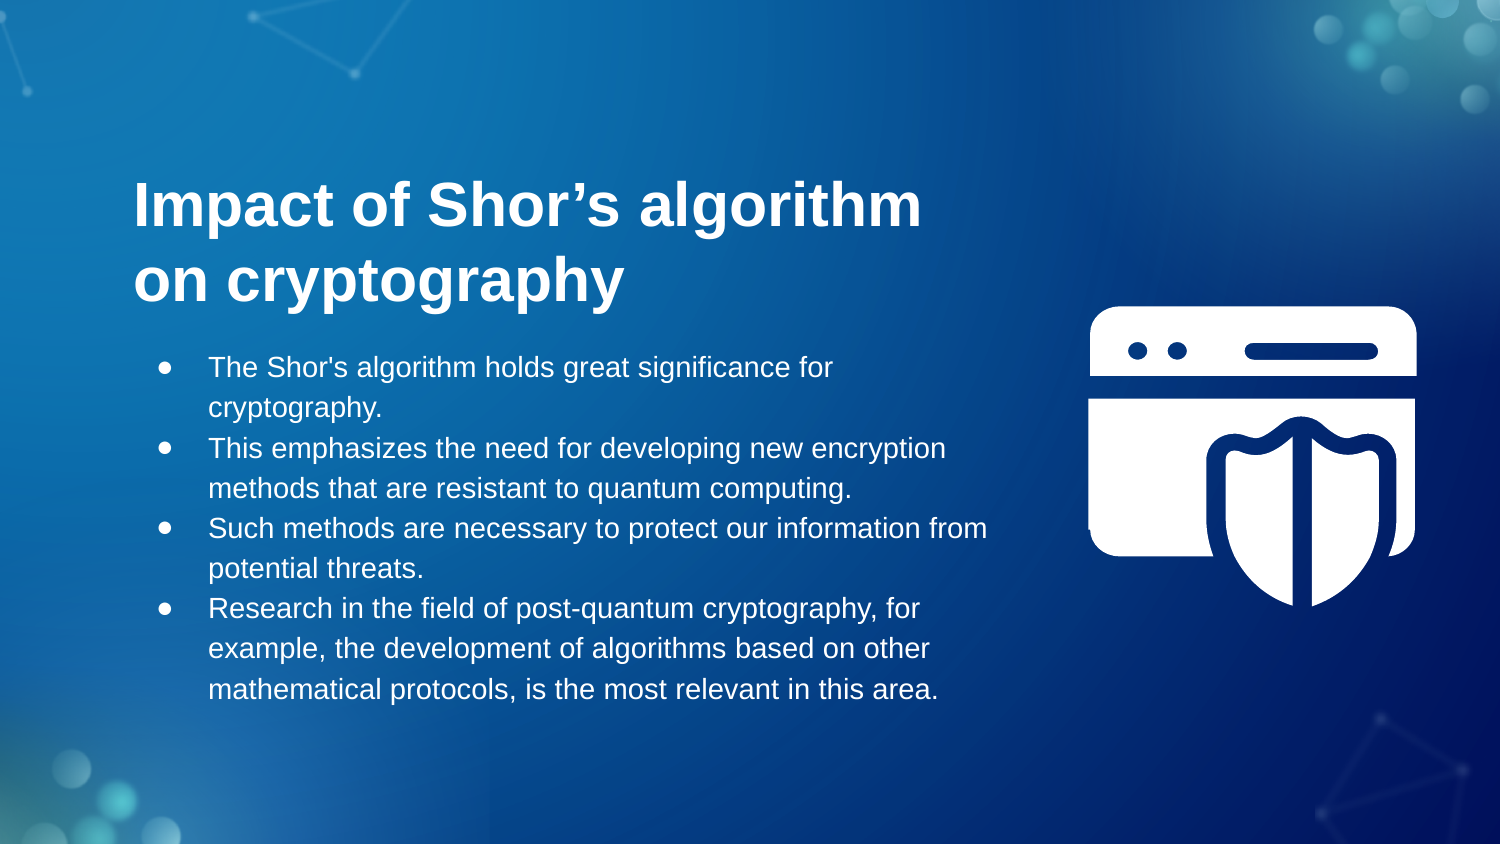

# Impact of Shor’s algorithm on cryptography

The Shor's algorithm holds great significance for cryptography.
This emphasizes the need for developing new encryption methods that are resistant to quantum computing.
Such methods are necessary to protect our information from potential threats.
Research in the field of post-quantum cryptography, for example, the development of algorithms based on other mathematical protocols, is the most relevant in this area.